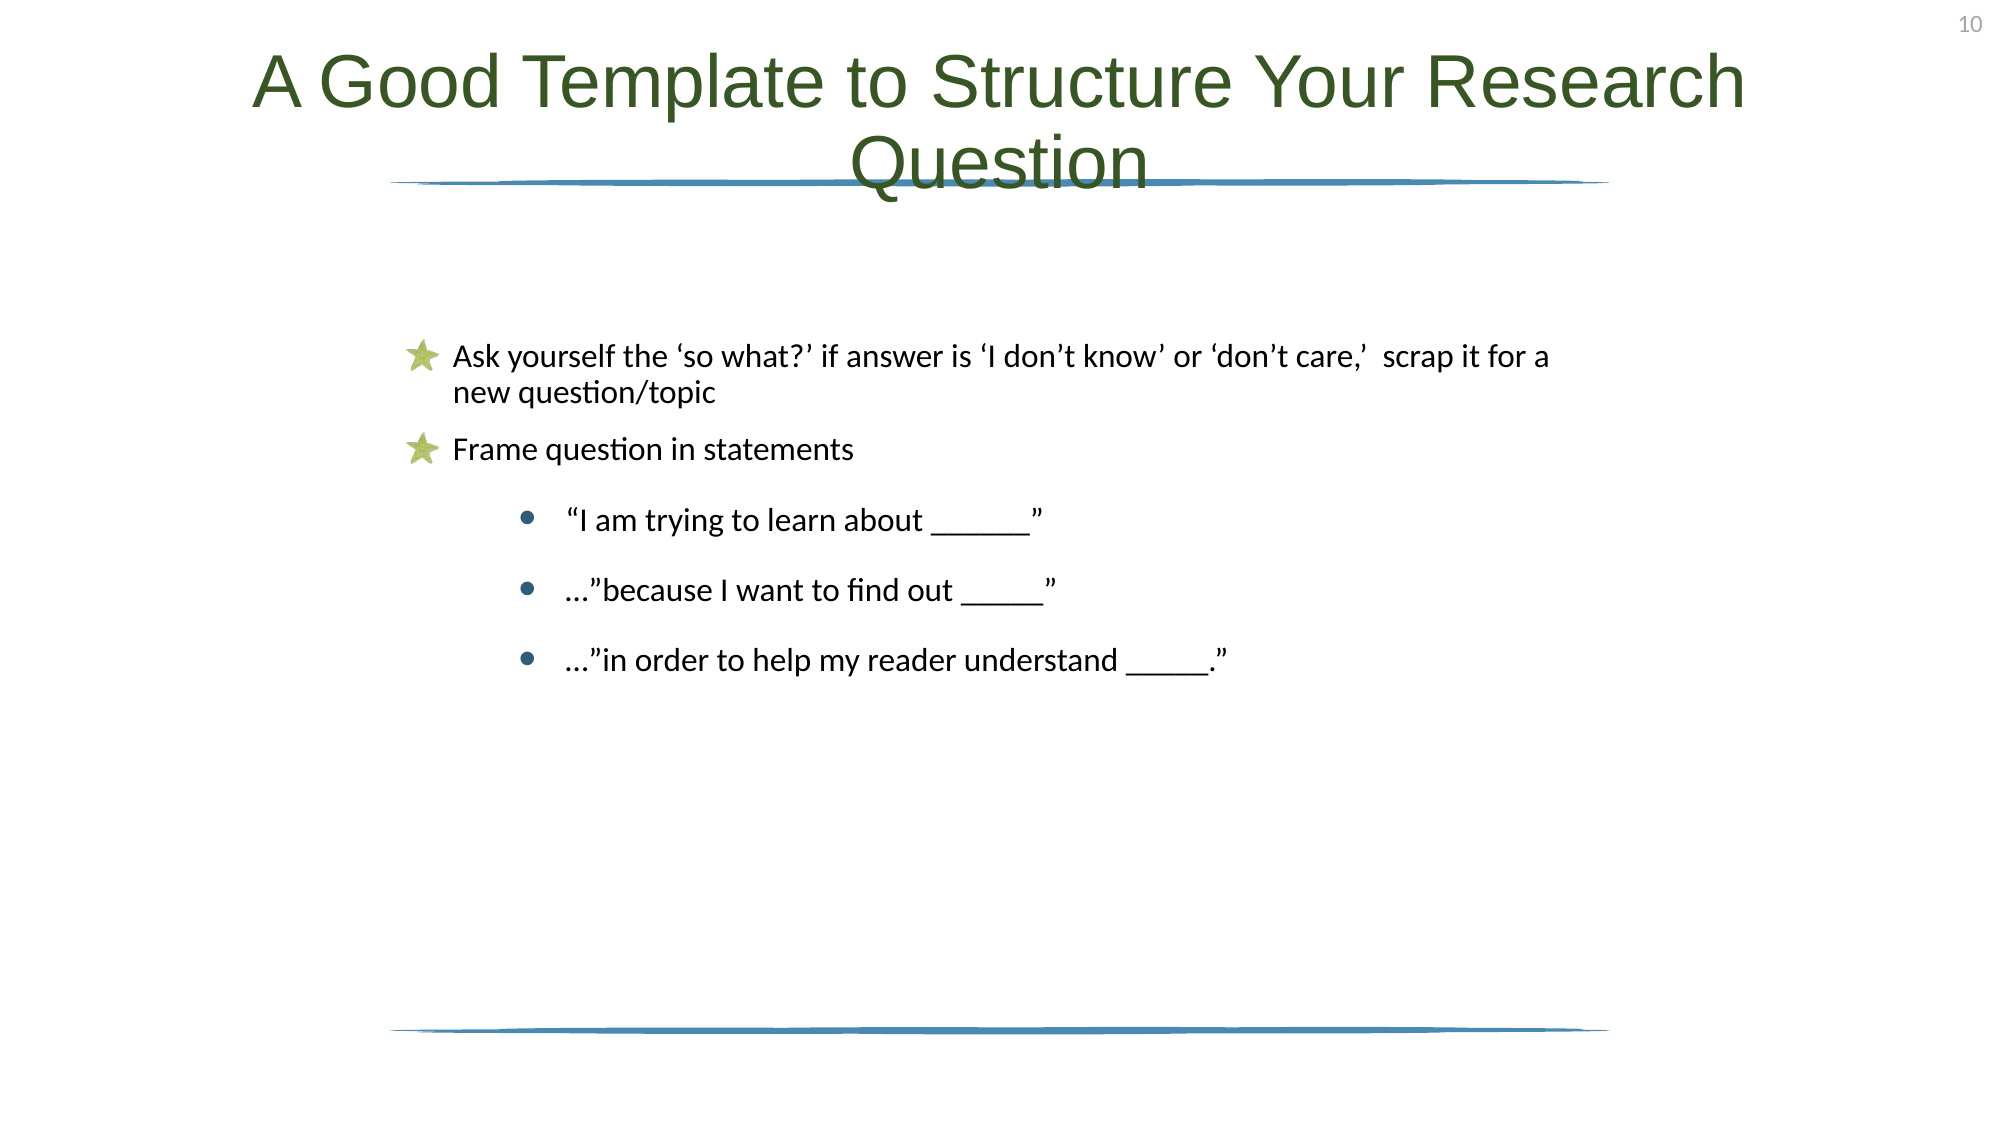

# A Good Template to Structure Your Research Question
Ask yourself the ‘so what?’ if answer is ‘I don’t know’ or ‘don’t care,’  scrap it for a new question/topic
Frame question in statements
“I am trying to learn about ______”
…”because I want to find out _____”
…”in order to help my reader understand _____.”